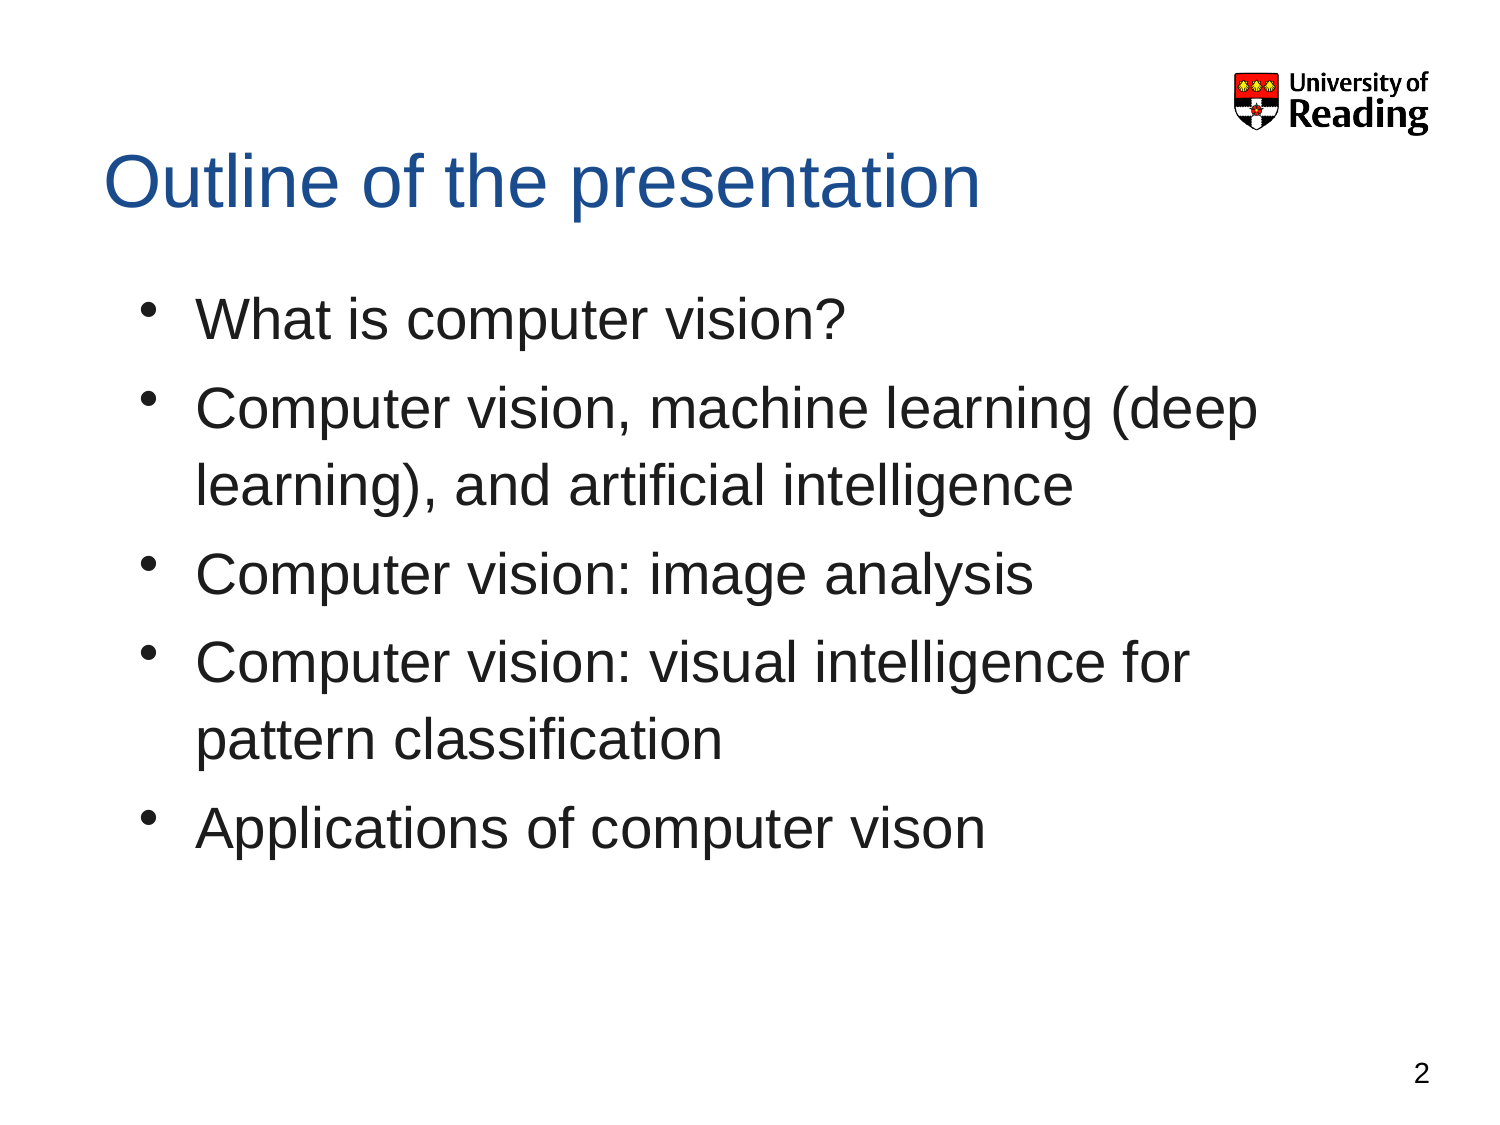

# Outline of the presentation
What is computer vision?
Computer vision, machine learning (deep learning), and artificial intelligence
Computer vision: image analysis
Computer vision: visual intelligence for pattern classification
Applications of computer vison
2